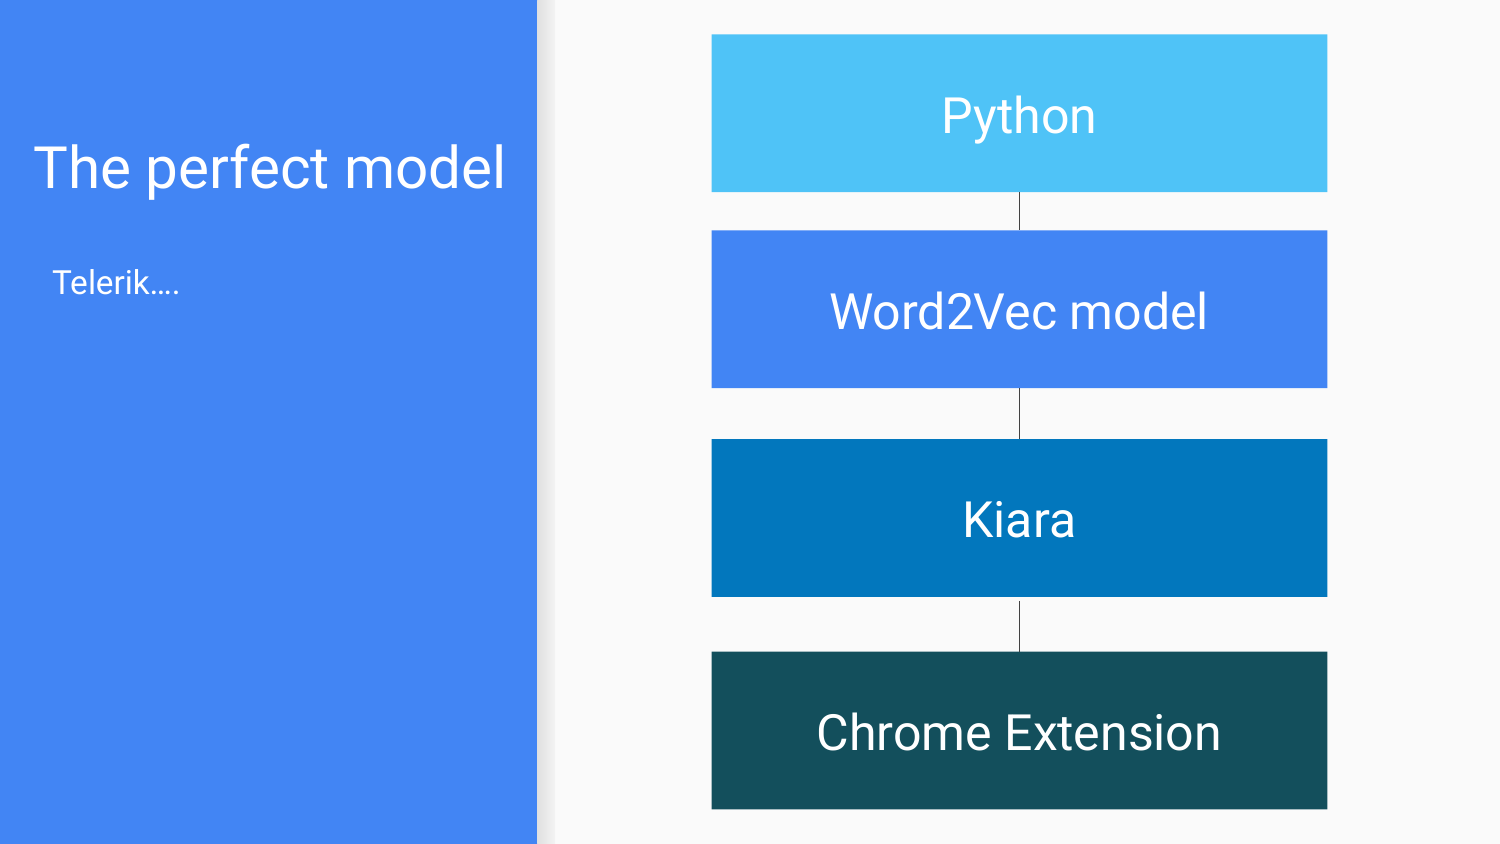

Python
# The perfect model
Word2Vec model
Telerik….

Kiara
Chrome Extension